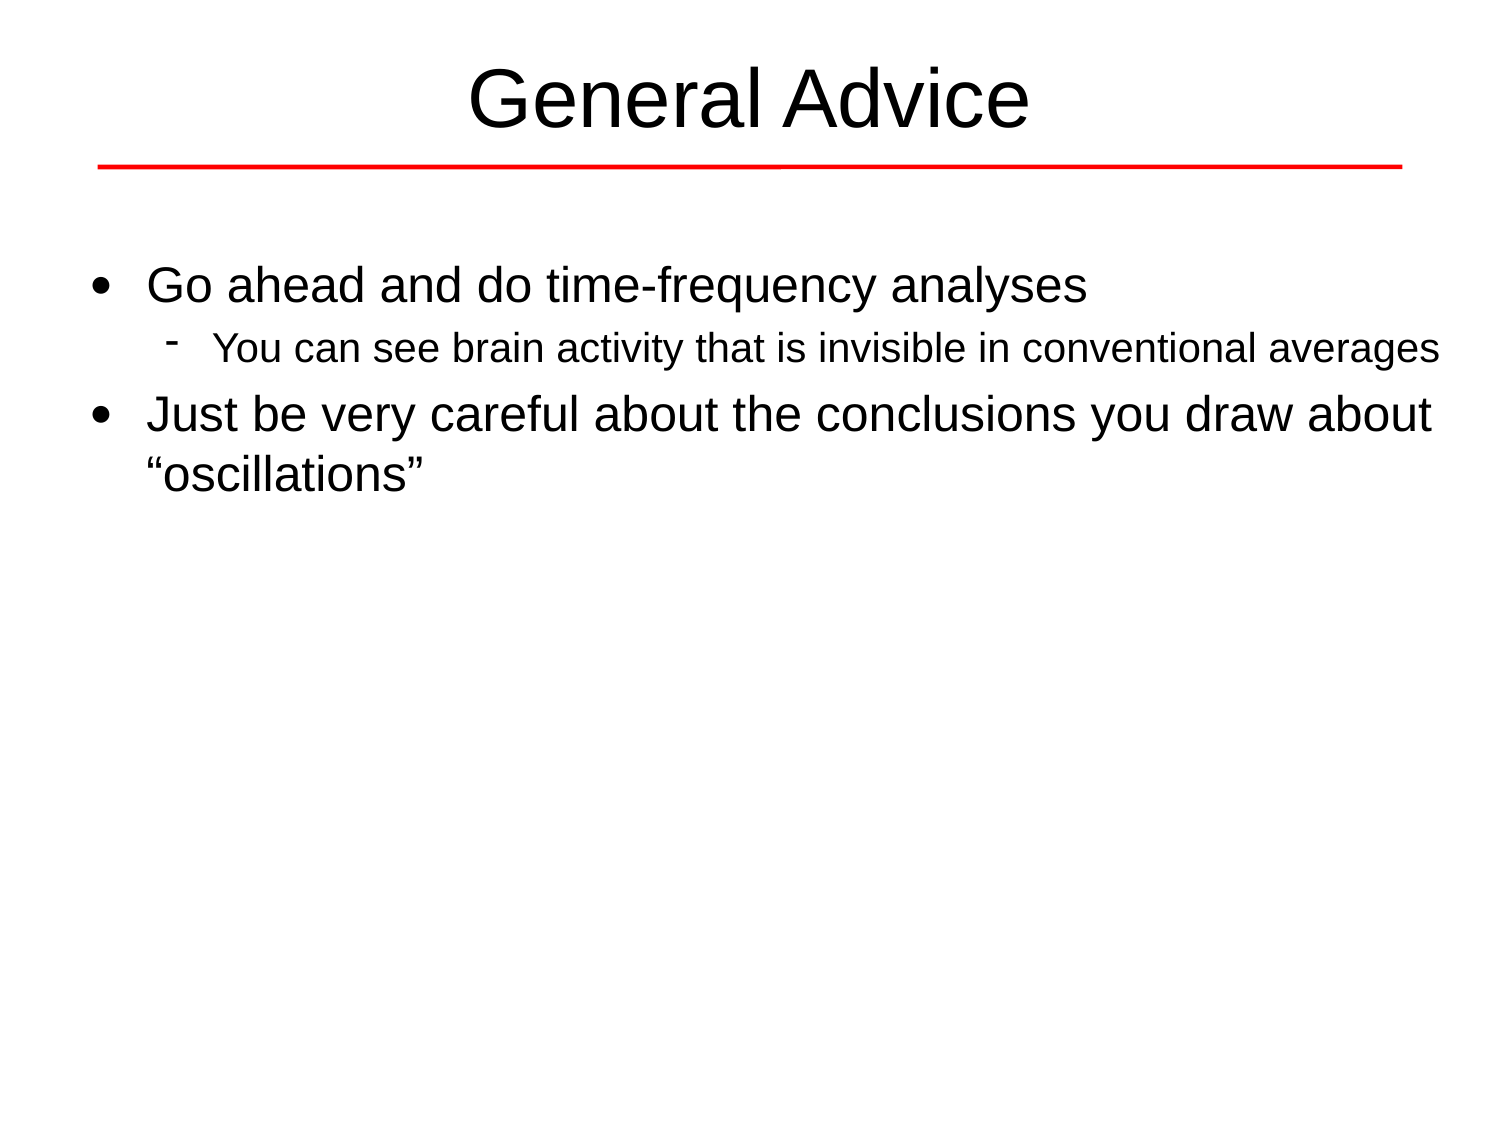

# General Advice

Go ahead and do time-frequency analyses
You can see brain activity that is invisible in conventional averages
Just be very careful about the conclusions you draw about “oscillations”